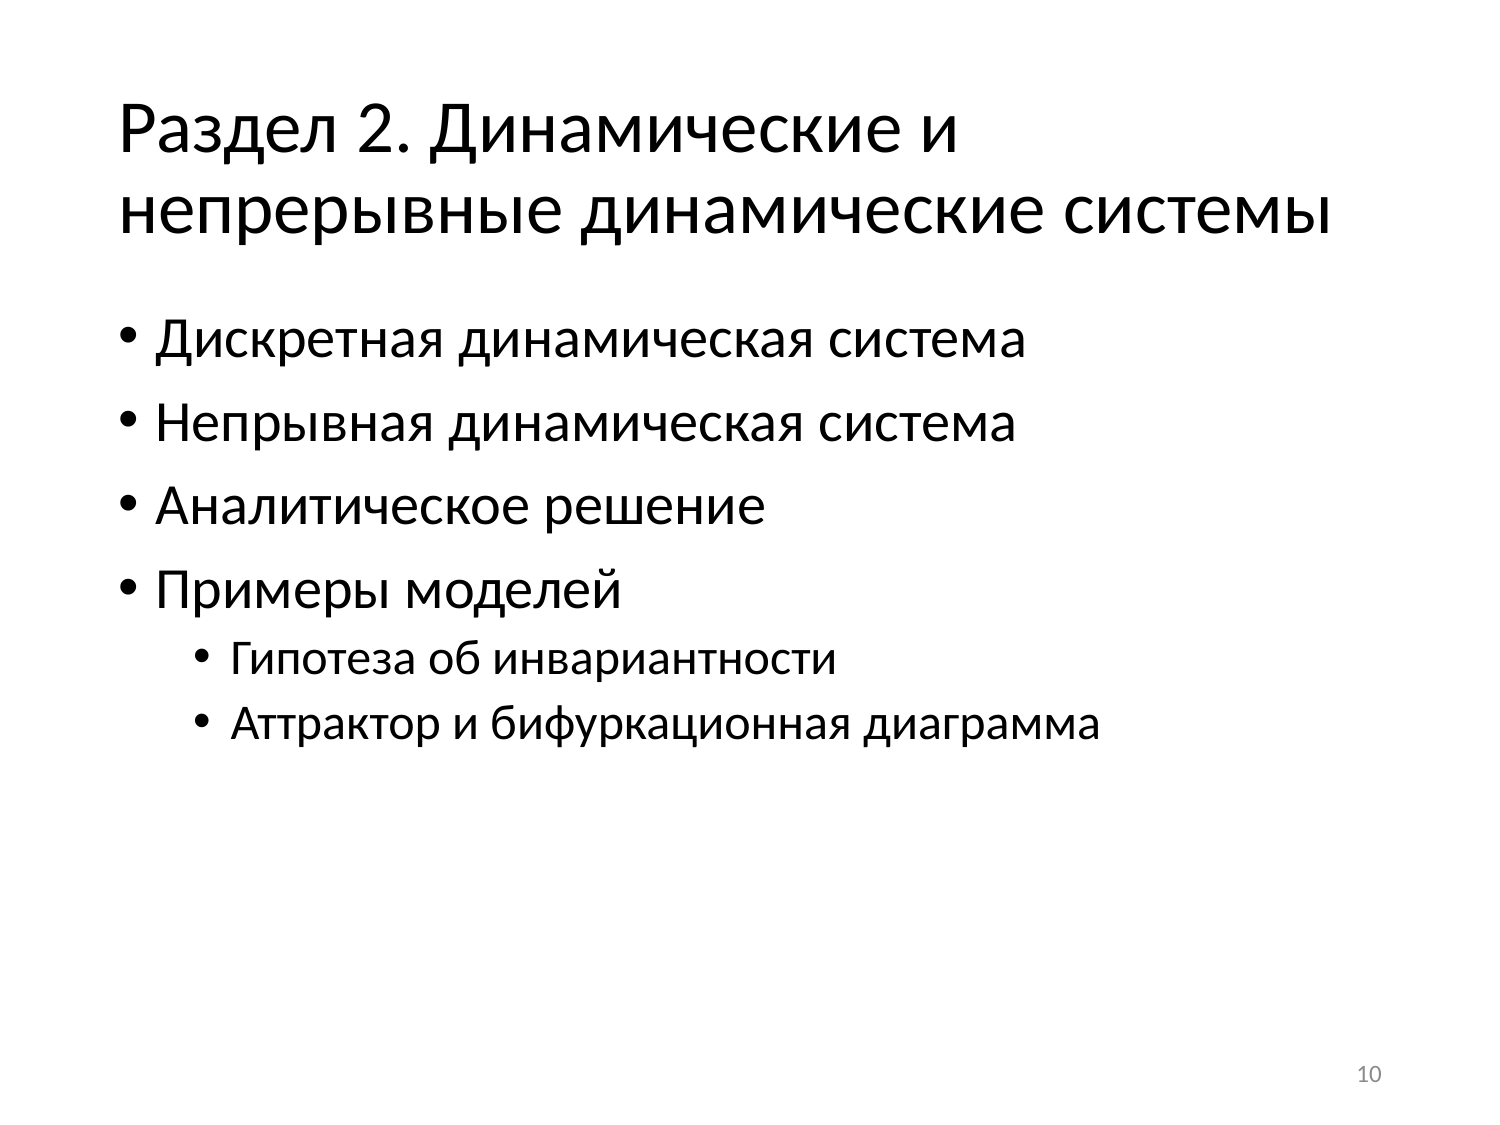

# Раздел 2. Динамические и непрерывные динамические системы
Дискретная динамическая система
Непрывная динамическая система
Аналитическое решение
Примеры моделей
Гипотеза об инвариантности
Аттрактор и бифуркационная диаграмма
10